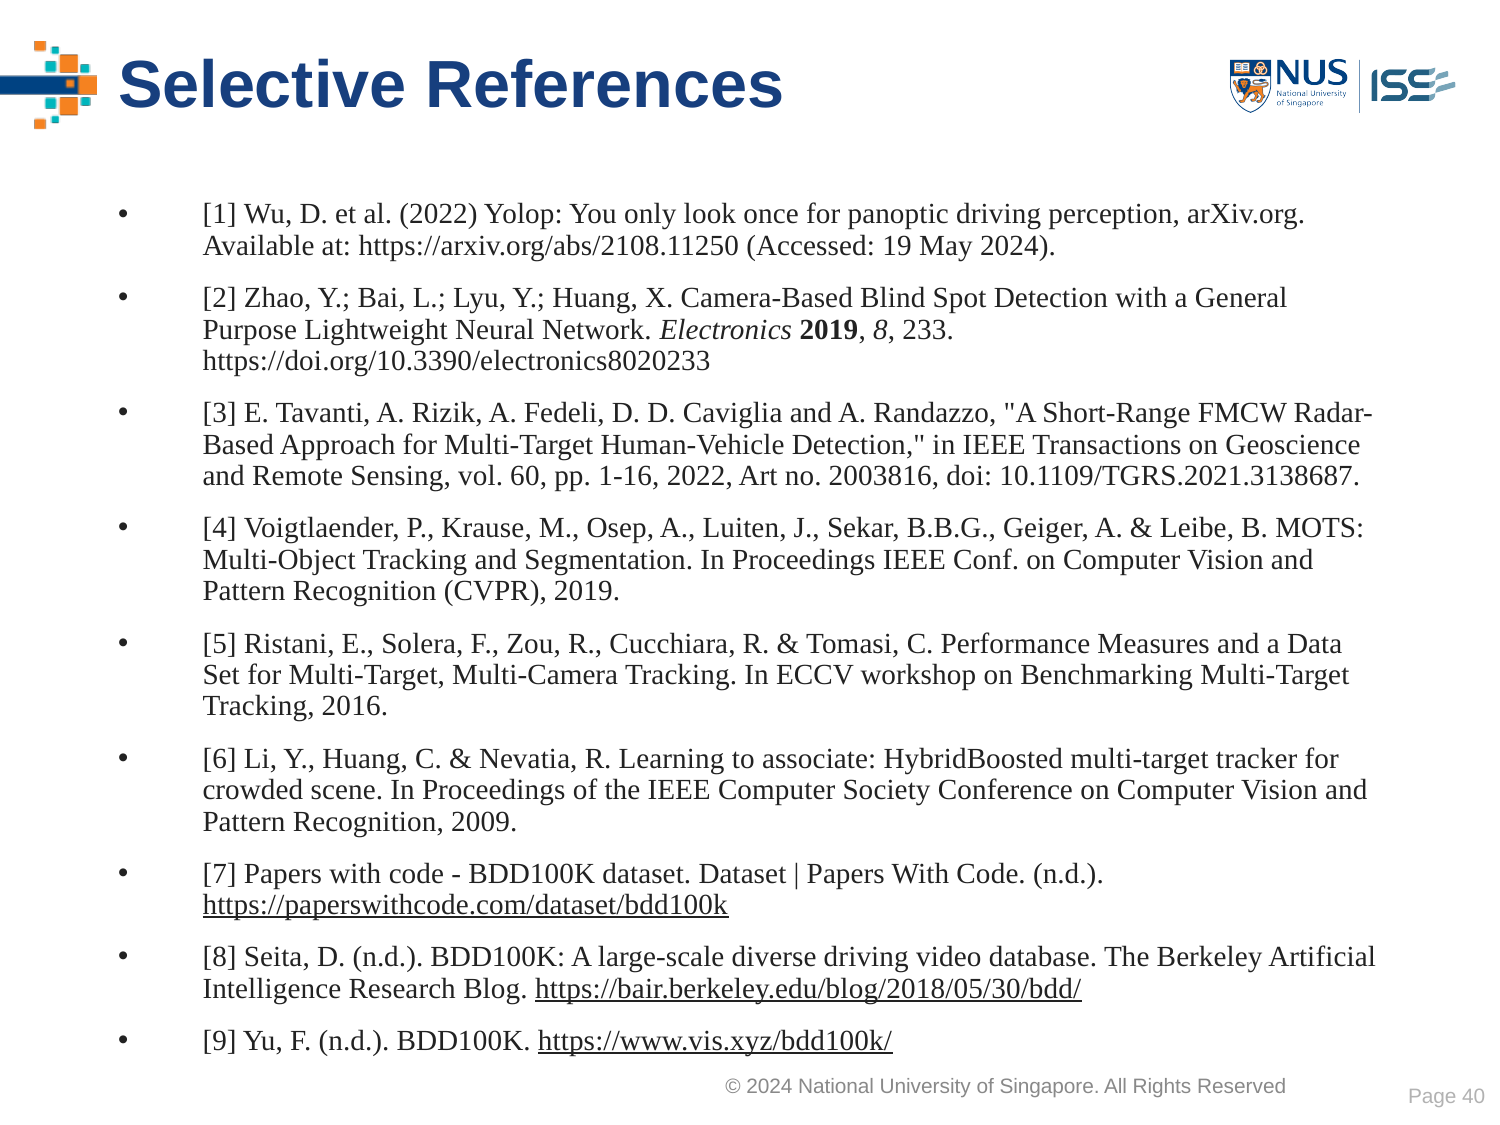

# Selective References
[1] Wu, D. et al. (2022) Yolop: You only look once for panoptic driving perception, arXiv.org. Available at: https://arxiv.org/abs/2108.11250 (Accessed: 19 May 2024).
[2] Zhao, Y.; Bai, L.; Lyu, Y.; Huang, X. Camera-Based Blind Spot Detection with a General Purpose Lightweight Neural Network. Electronics 2019, 8, 233. https://doi.org/10.3390/electronics8020233
[3] E. Tavanti, A. Rizik, A. Fedeli, D. D. Caviglia and A. Randazzo, "A Short-Range FMCW Radar-Based Approach for Multi-Target Human-Vehicle Detection," in IEEE Transactions on Geoscience and Remote Sensing, vol. 60, pp. 1-16, 2022, Art no. 2003816, doi: 10.1109/TGRS.2021.3138687.
[4] Voigtlaender, P., Krause, M., Osep, A., Luiten, J., Sekar, B.B.G., Geiger, A. & Leibe, B. MOTS: Multi-Object Tracking and Segmentation. In Proceedings IEEE Conf. on Computer Vision and Pattern Recognition (CVPR), 2019.
[5] Ristani, E., Solera, F., Zou, R., Cucchiara, R. & Tomasi, C. Performance Measures and a Data Set for Multi-Target, Multi-Camera Tracking. In ECCV workshop on Benchmarking Multi-Target Tracking, 2016.
[6] Li, Y., Huang, C. & Nevatia, R. Learning to associate: HybridBoosted multi-target tracker for crowded scene. In Proceedings of the IEEE Computer Society Conference on Computer Vision and Pattern Recognition, 2009.
[7] Papers with code - BDD100K dataset. Dataset | Papers With Code. (n.d.). https://paperswithcode.com/dataset/bdd100k
[8] Seita, D. (n.d.). BDD100K: A large-scale diverse driving video database. The Berkeley Artificial Intelligence Research Blog. https://bair.berkeley.edu/blog/2018/05/30/bdd/
[9] Yu, F. (n.d.). BDD100K. https://www.vis.xyz/bdd100k/

Page 40